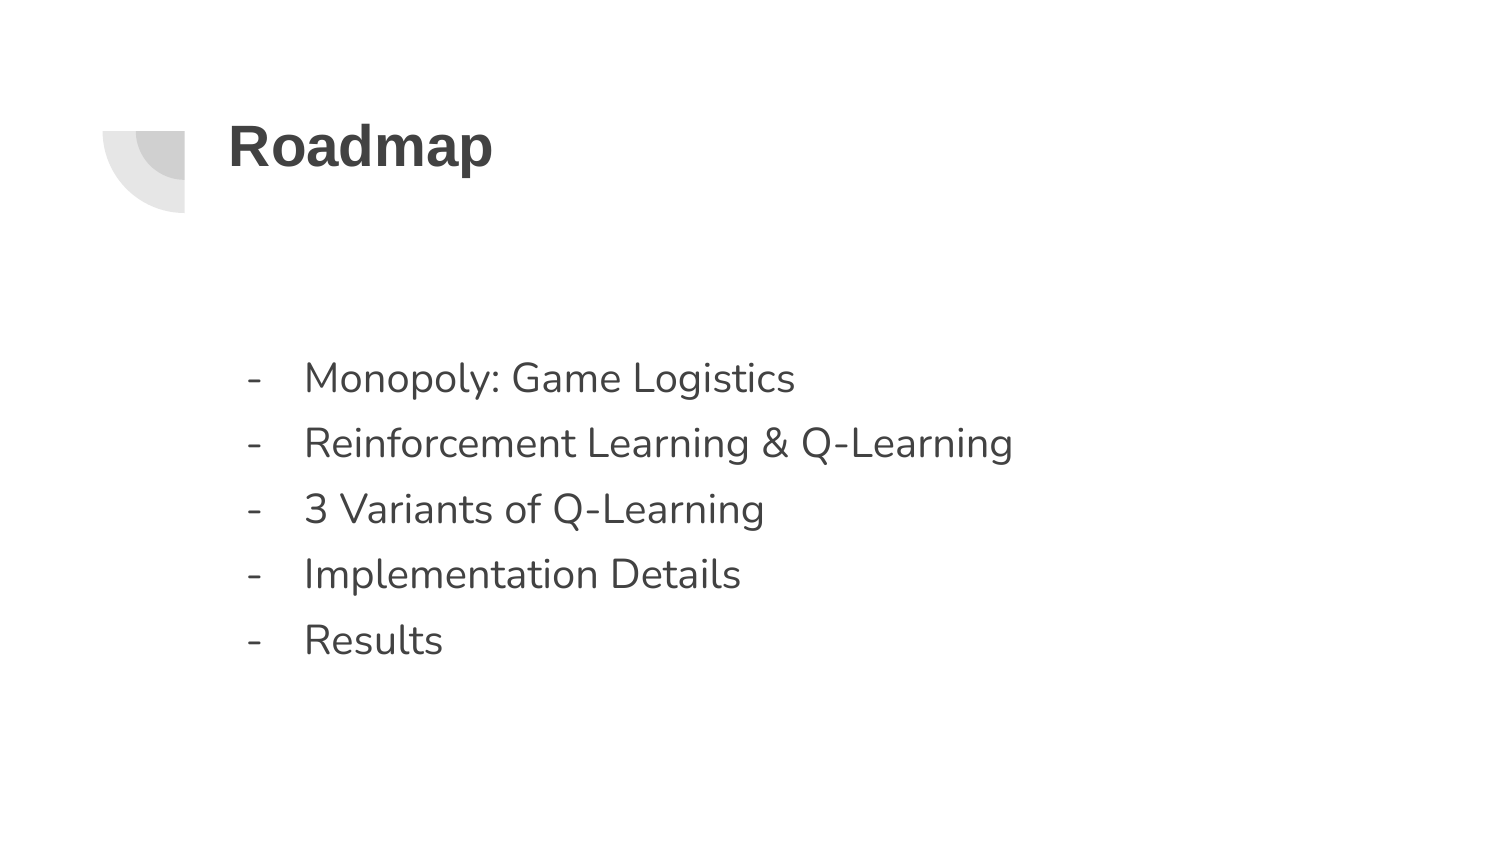

# Roadmap
Monopoly: Game Logistics
Reinforcement Learning & Q-Learning
3 Variants of Q-Learning
Implementation Details
Results